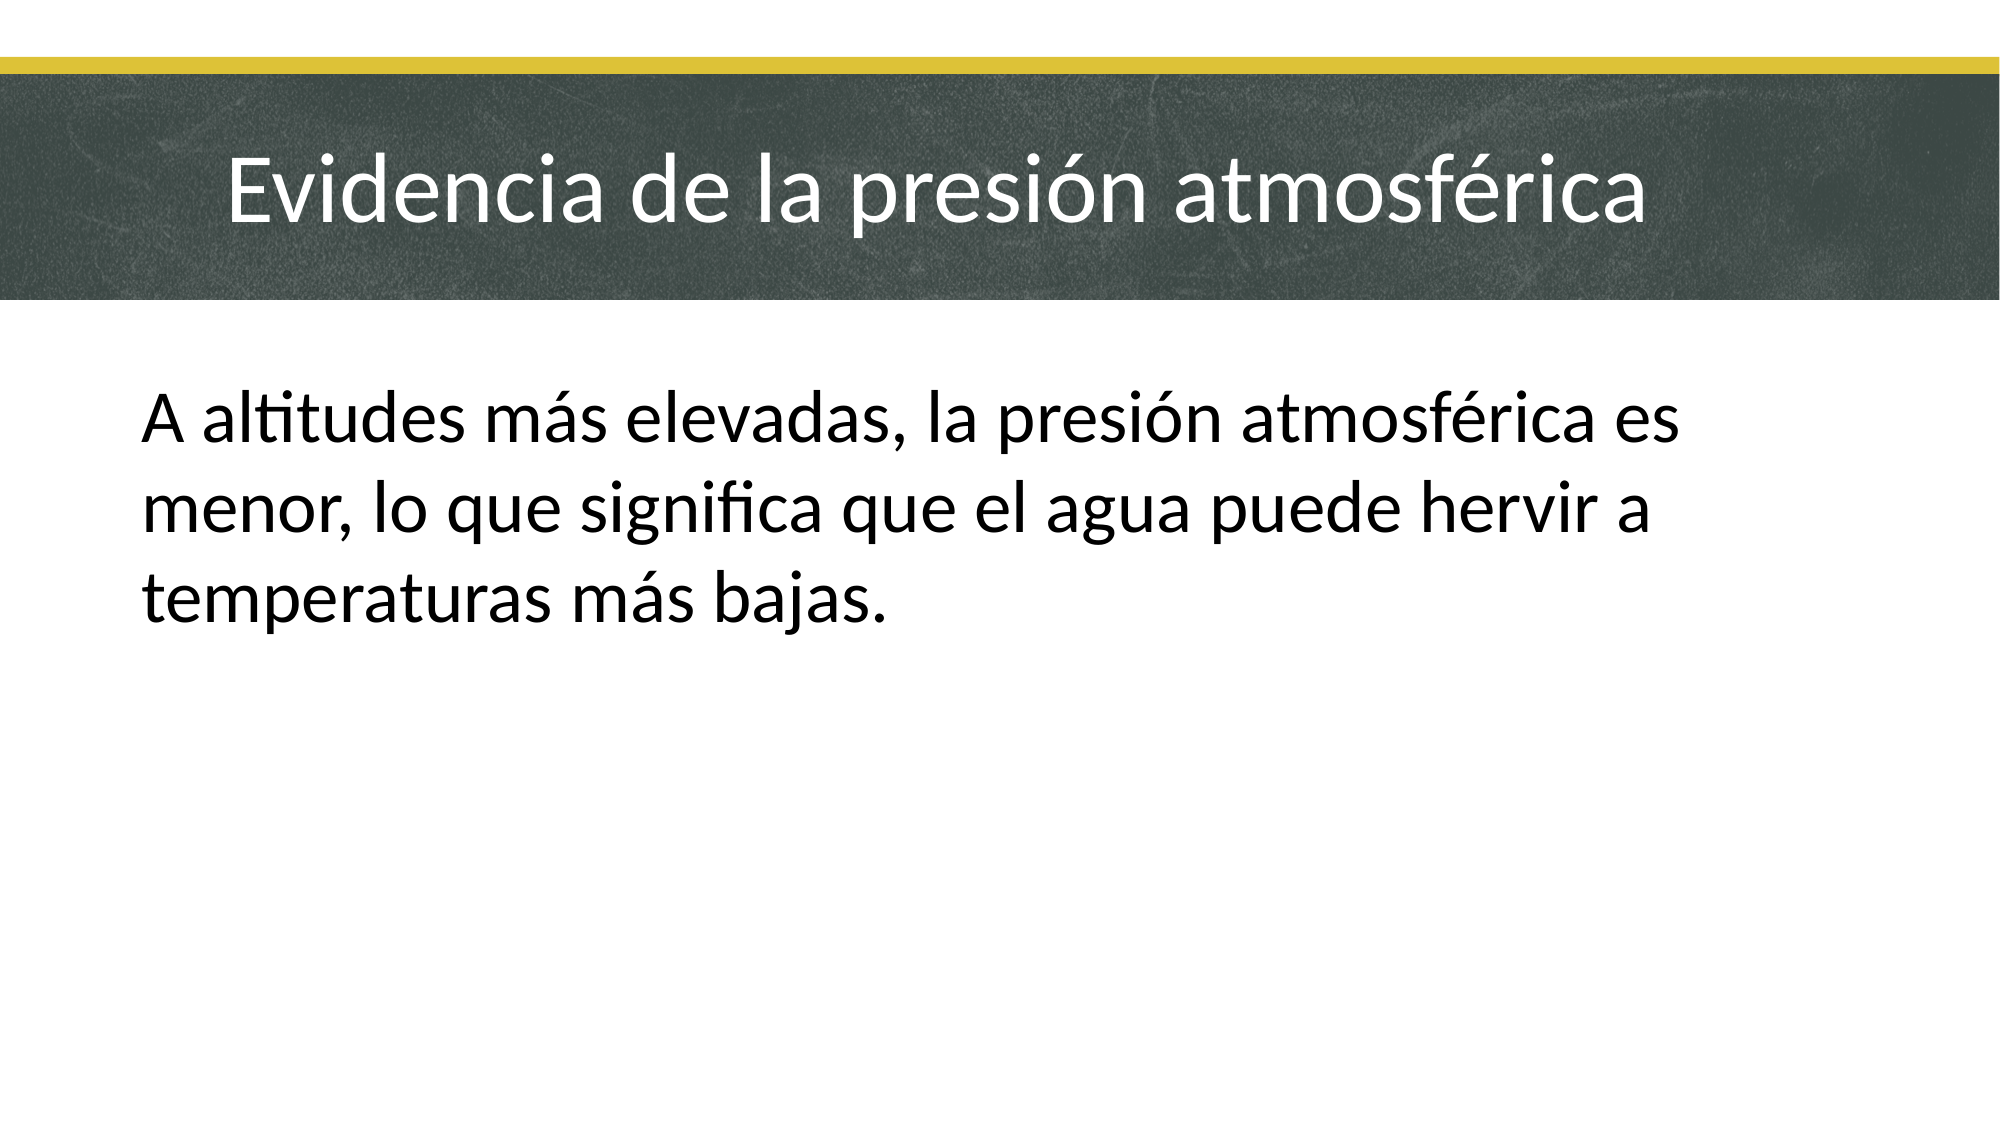

# Evidencia de la presión atmosférica
A altitudes más elevadas, la presión atmosférica es menor, lo que significa que el agua puede hervir a temperaturas más bajas.